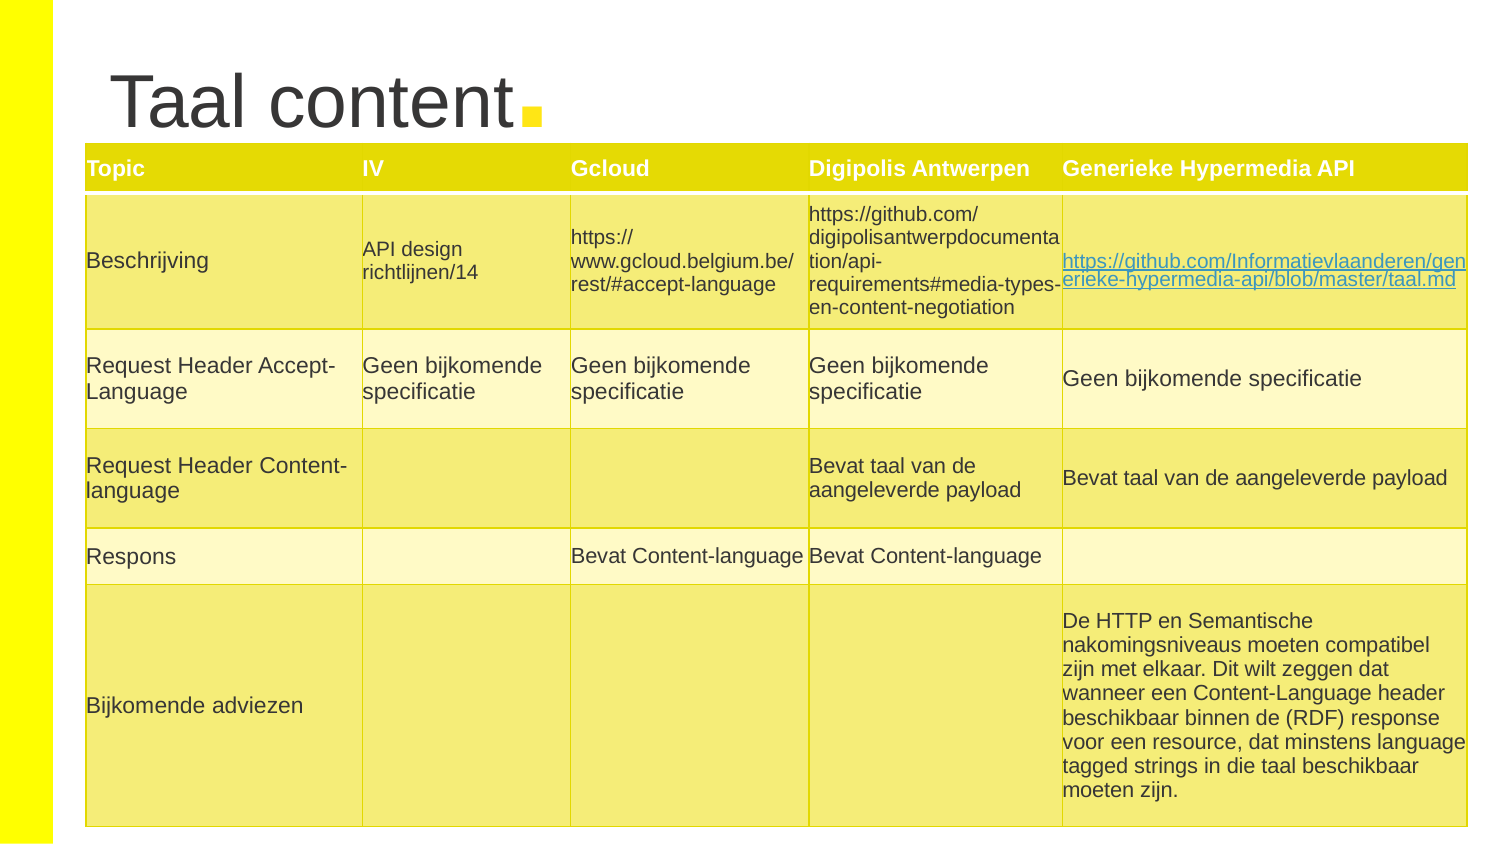

Taal content.
| Topic | IV | Gcloud | Digipolis Antwerpen | Generieke Hypermedia API |
| --- | --- | --- | --- | --- |
| Beschrijving | API design richtlijnen/14 | https://www.gcloud.belgium.be/rest/#accept-language | https://github.com/digipolisantwerpdocumentation/api-requirements#media-types-en-content-negotiation | https://github.com/Informatievlaanderen/generieke-hypermedia-api/blob/master/taal.md |
| Request Header Accept-Language | Geen bijkomende specificatie | Geen bijkomende specificatie | Geen bijkomende specificatie | Geen bijkomende specificatie |
| Request Header Content-language |  |  | Bevat taal van de aangeleverde payload | Bevat taal van de aangeleverde payload |
| Respons |  | Bevat Content-language | Bevat Content-language |  |
| Bijkomende adviezen |  |  |  | De HTTP en Semantische nakomingsniveaus moeten compatibel zijn met elkaar. Dit wilt zeggen dat wanneer een Content-Language header beschikbaar binnen de (RDF) response voor een resource, dat minstens language tagged strings in die taal beschikbaar moeten zijn. |

42